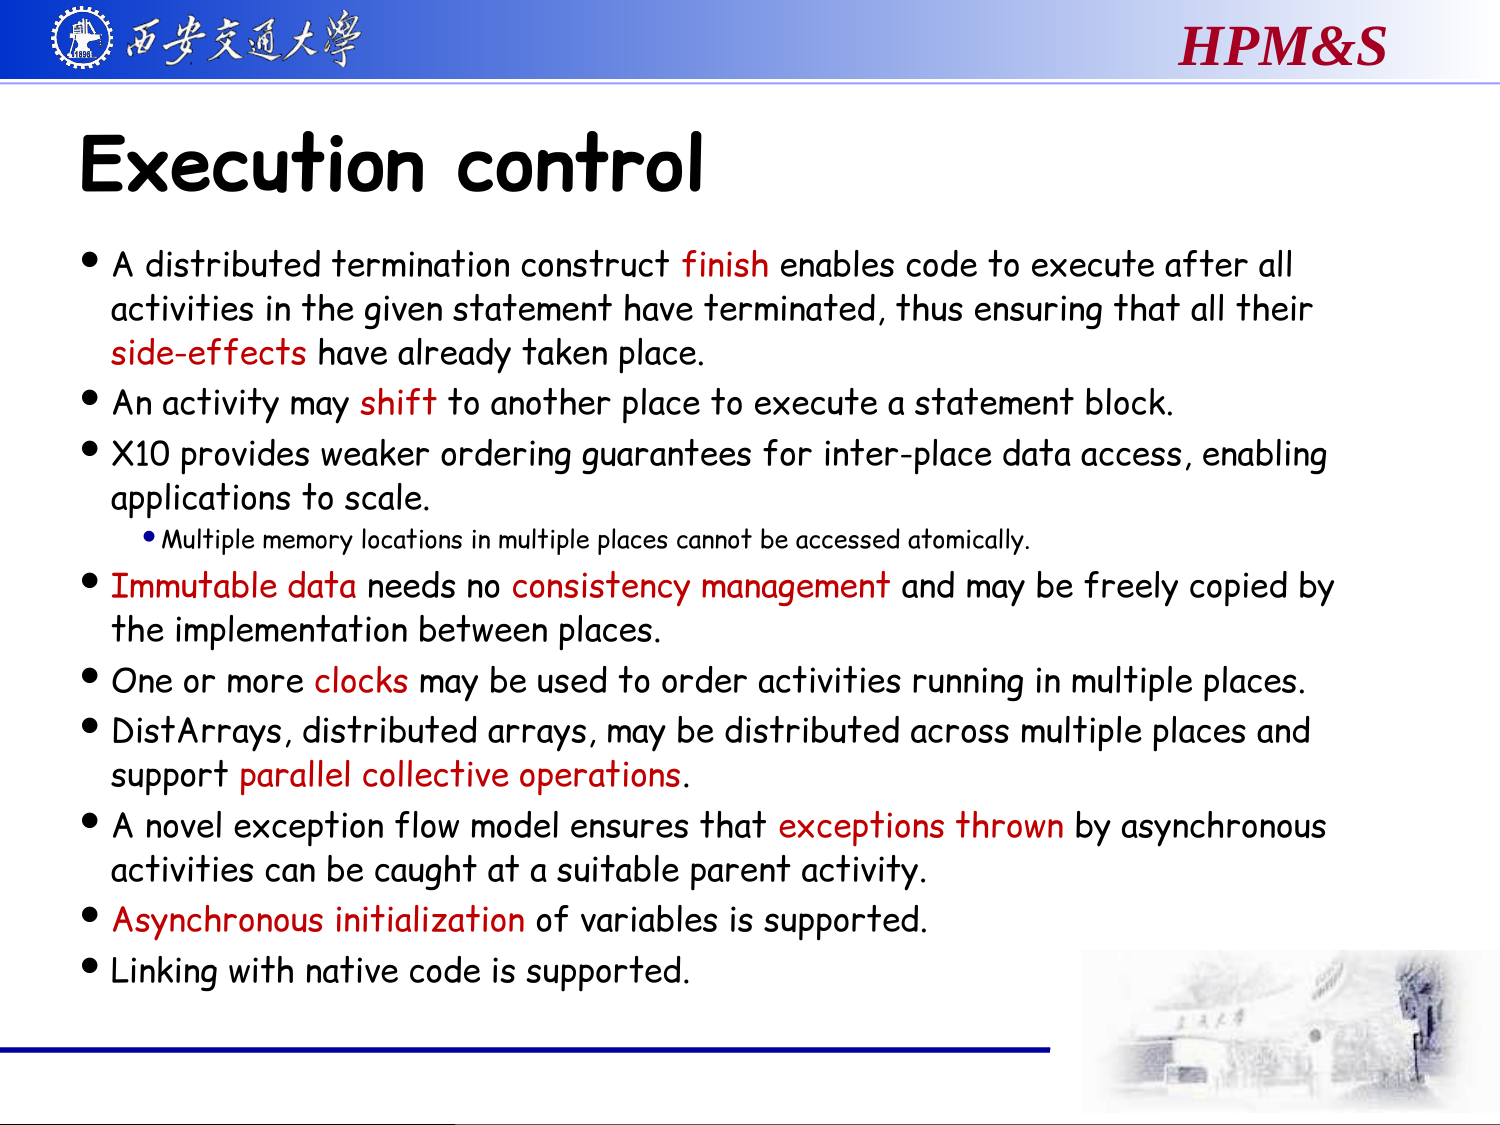

# Execution control
A distributed termination construct finish enables code to execute after all activities in the given statement have terminated, thus ensuring that all their side-effects have already taken place.
An activity may shift to another place to execute a statement block.
X10 provides weaker ordering guarantees for inter-place data access, enabling applications to scale.
Multiple memory locations in multiple places cannot be accessed atomically.
Immutable data needs no consistency management and may be freely copied by the implementation between places.
One or more clocks may be used to order activities running in multiple places.
DistArrays, distributed arrays, may be distributed across multiple places and support parallel collective operations.
A novel exception flow model ensures that exceptions thrown by asynchronous activities can be caught at a suitable parent activity.
Asynchronous initialization of variables is supported.
Linking with native code is supported.